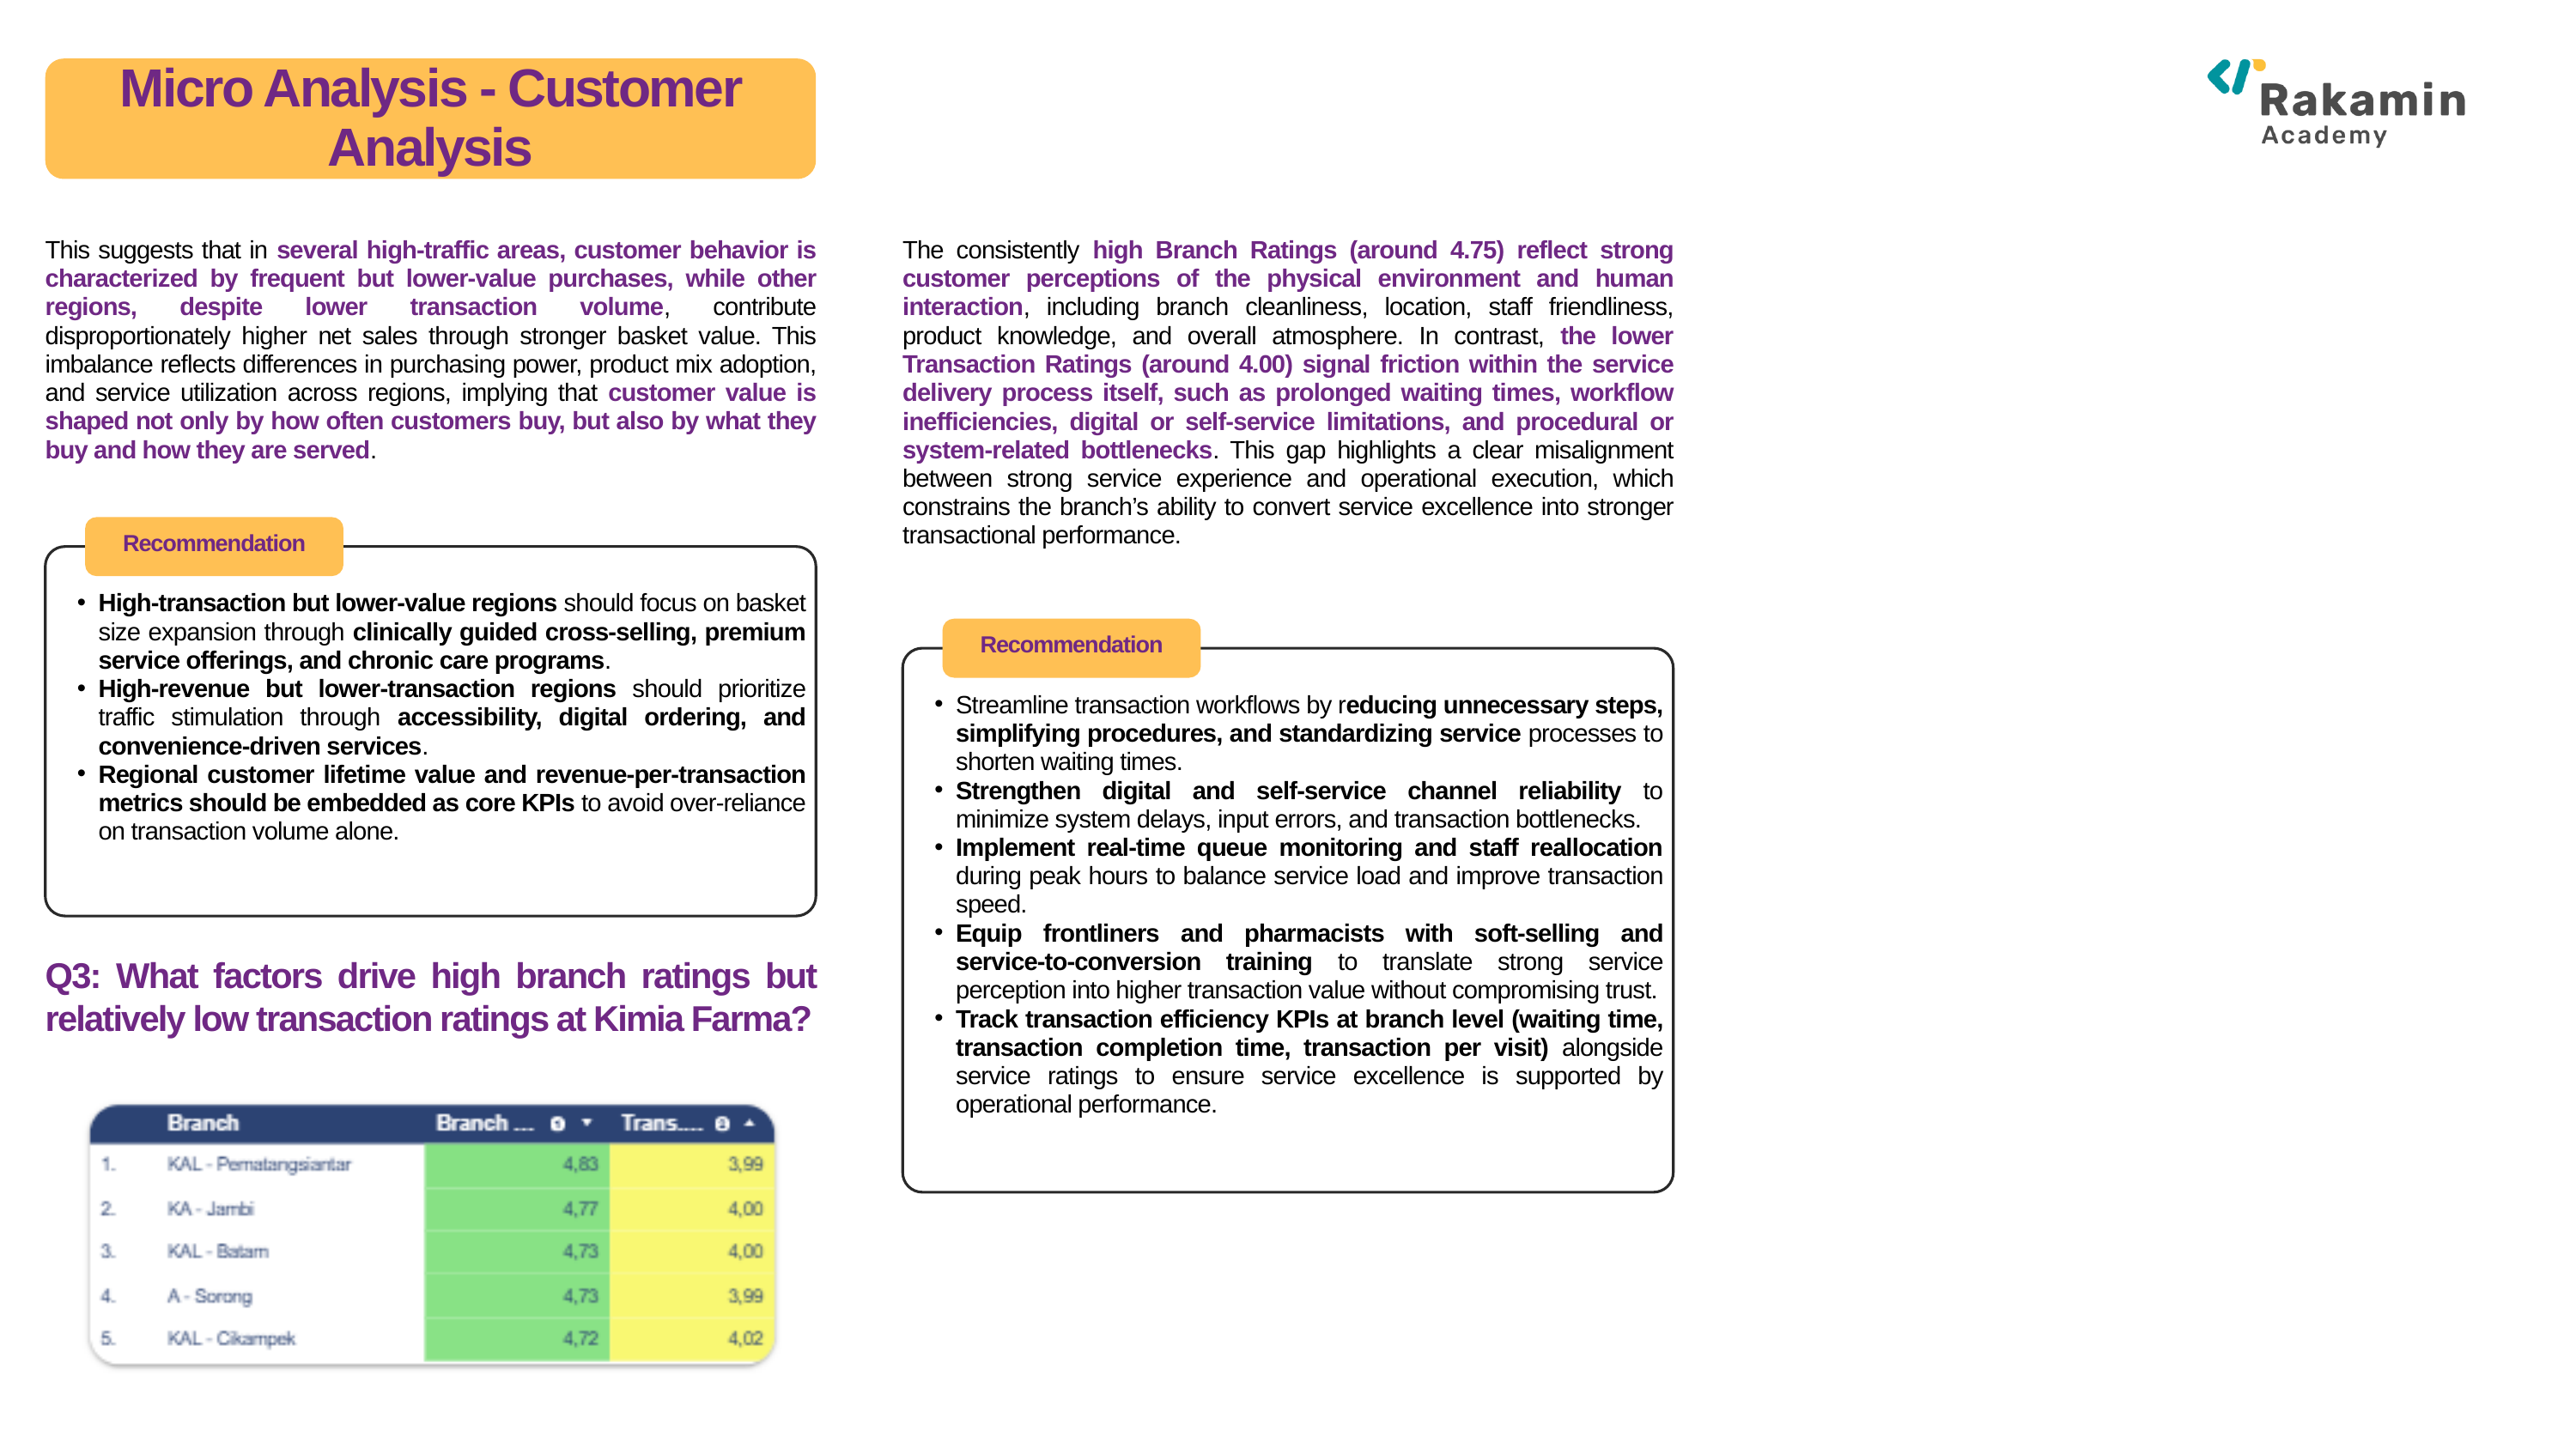

Micro Analysis - Customer Analysis
This suggests that in several high-traffic areas, customer behavior is characterized by frequent but lower-value purchases, while other regions, despite lower transaction volume, contribute disproportionately higher net sales through stronger basket value. This imbalance reflects differences in purchasing power, product mix adoption, and service utilization across regions, implying that customer value is shaped not only by how often customers buy, but also by what they buy and how they are served.
The consistently high Branch Ratings (around 4.75) reflect strong customer perceptions of the physical environment and human interaction, including branch cleanliness, location, staff friendliness, product knowledge, and overall atmosphere. In contrast, the lower Transaction Ratings (around 4.00) signal friction within the service delivery process itself, such as prolonged waiting times, workflow inefficiencies, digital or self-service limitations, and procedural or system-related bottlenecks. This gap highlights a clear misalignment between strong service experience and operational execution, which constrains the branch’s ability to convert service excellence into stronger transactional performance.

Recommendation

High-transaction but lower-value regions should focus on basket size expansion through clinically guided cross-selling, premium service offerings, and chronic care programs.
High-revenue but lower-transaction regions should prioritize traffic stimulation through accessibility, digital ordering, and convenience-driven services.
Regional customer lifetime value and revenue-per-transaction metrics should be embedded as core KPIs to avoid over-reliance on transaction volume alone.

Recommendation

Streamline transaction workflows by reducing unnecessary steps, simplifying procedures, and standardizing service processes to shorten waiting times.
Strengthen digital and self-service channel reliability to minimize system delays, input errors, and transaction bottlenecks.
Implement real-time queue monitoring and staff reallocation during peak hours to balance service load and improve transaction speed.
Equip frontliners and pharmacists with soft-selling and service-to-conversion training to translate strong service perception into higher transaction value without compromising trust.
Track transaction efficiency KPIs at branch level (waiting time, transaction completion time, transaction per visit) alongside service ratings to ensure service excellence is supported by operational performance.
Q3: What factors drive high branch ratings but relatively low transaction ratings at Kimia Farma?